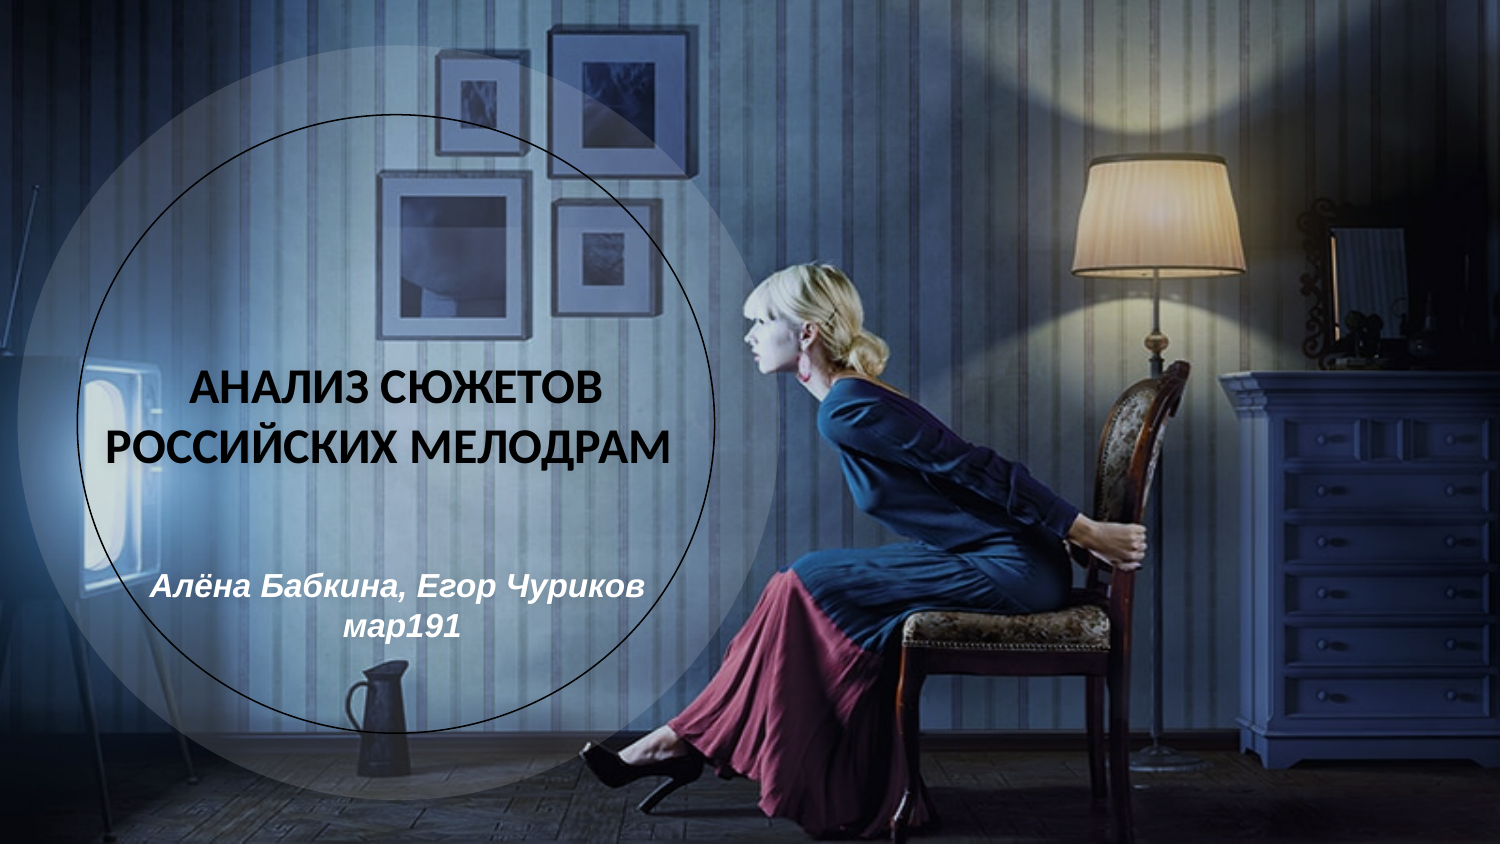

# АНАЛИЗ СЮЖЕТОВ РОССИЙСКИХ МЕЛОДРАМ Алёна Бабкина, Егор Чуриков мар191